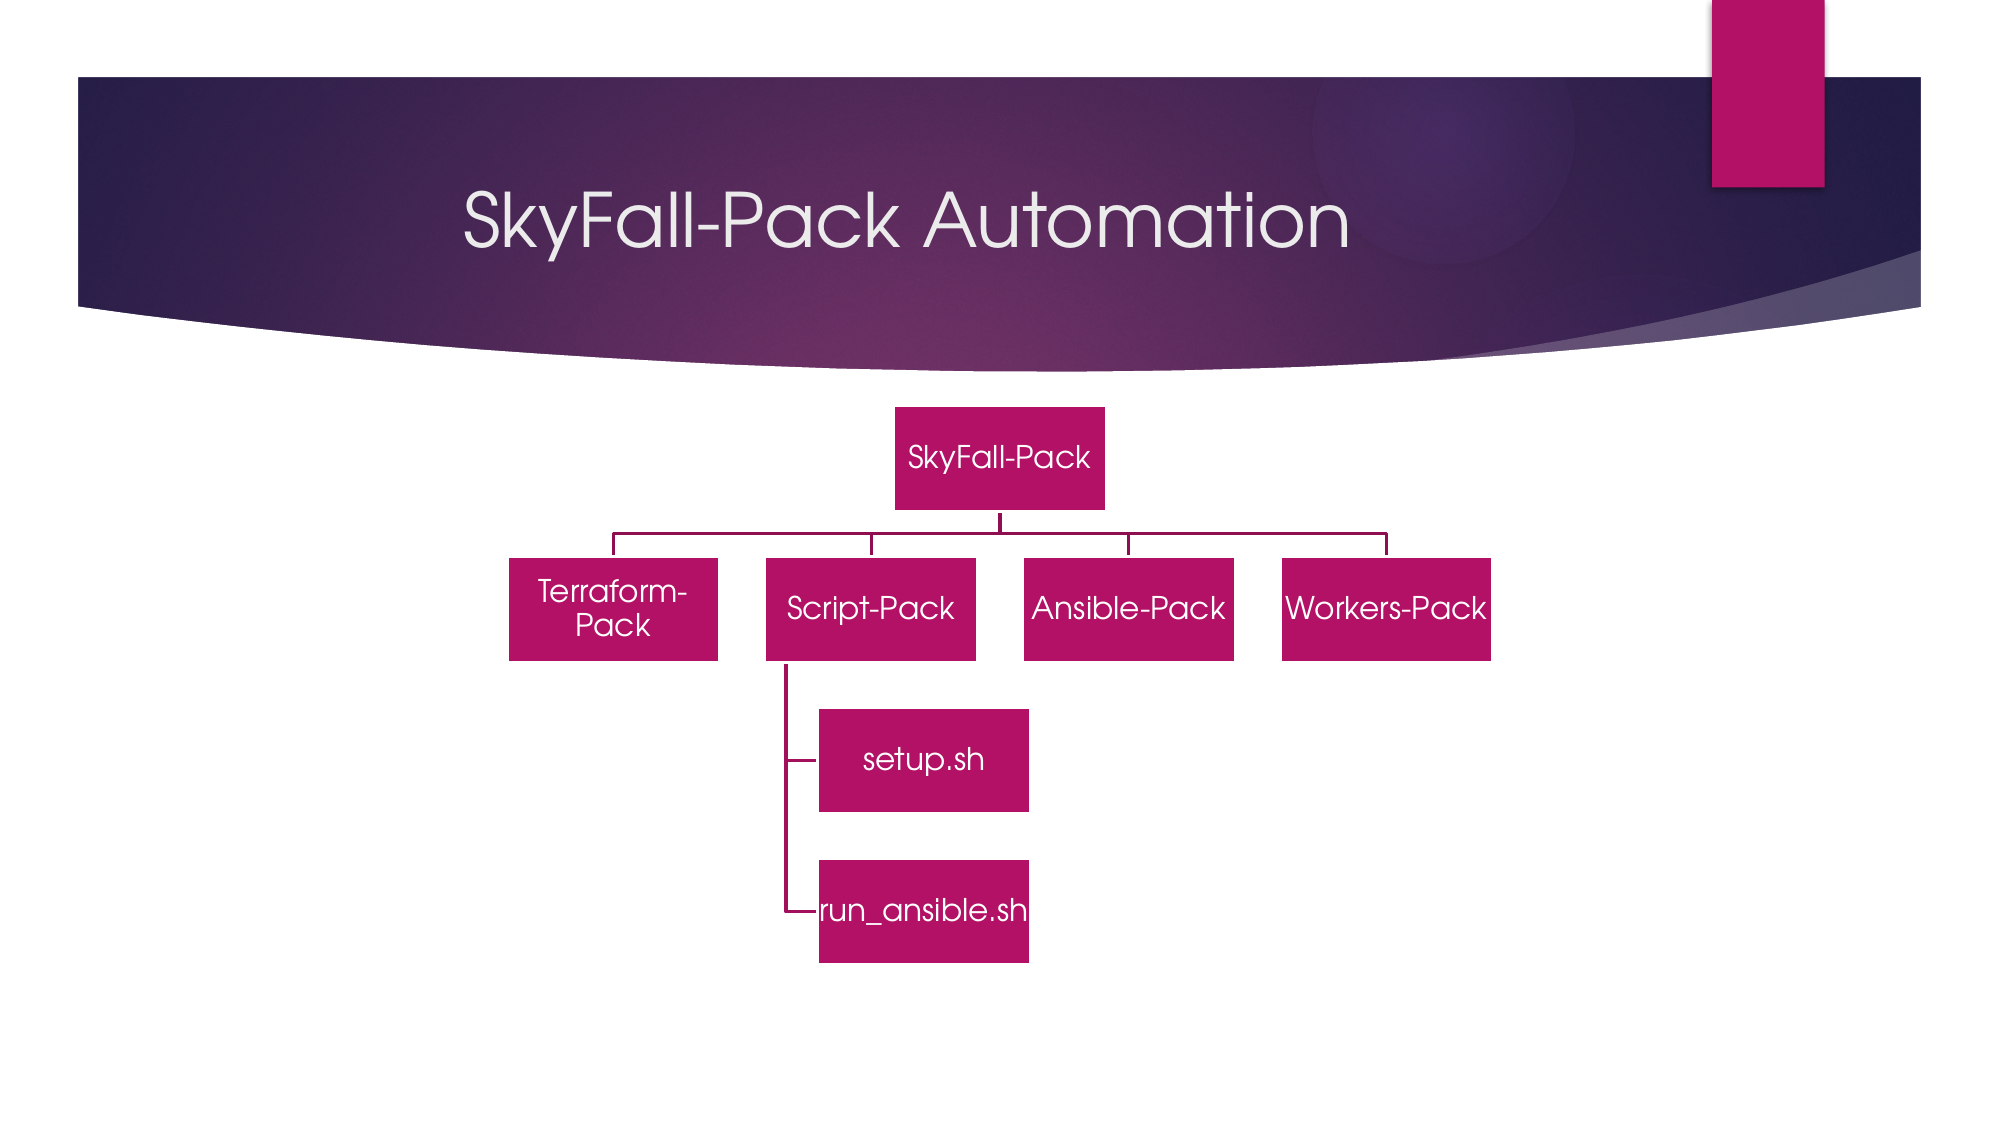

# SkyFall-Pack Automation
SkyFall-Pack
Terraform-Pack
Script-Pack
setup.sh
run_ansible.sh
Ansible-Pack
Workers-Pack